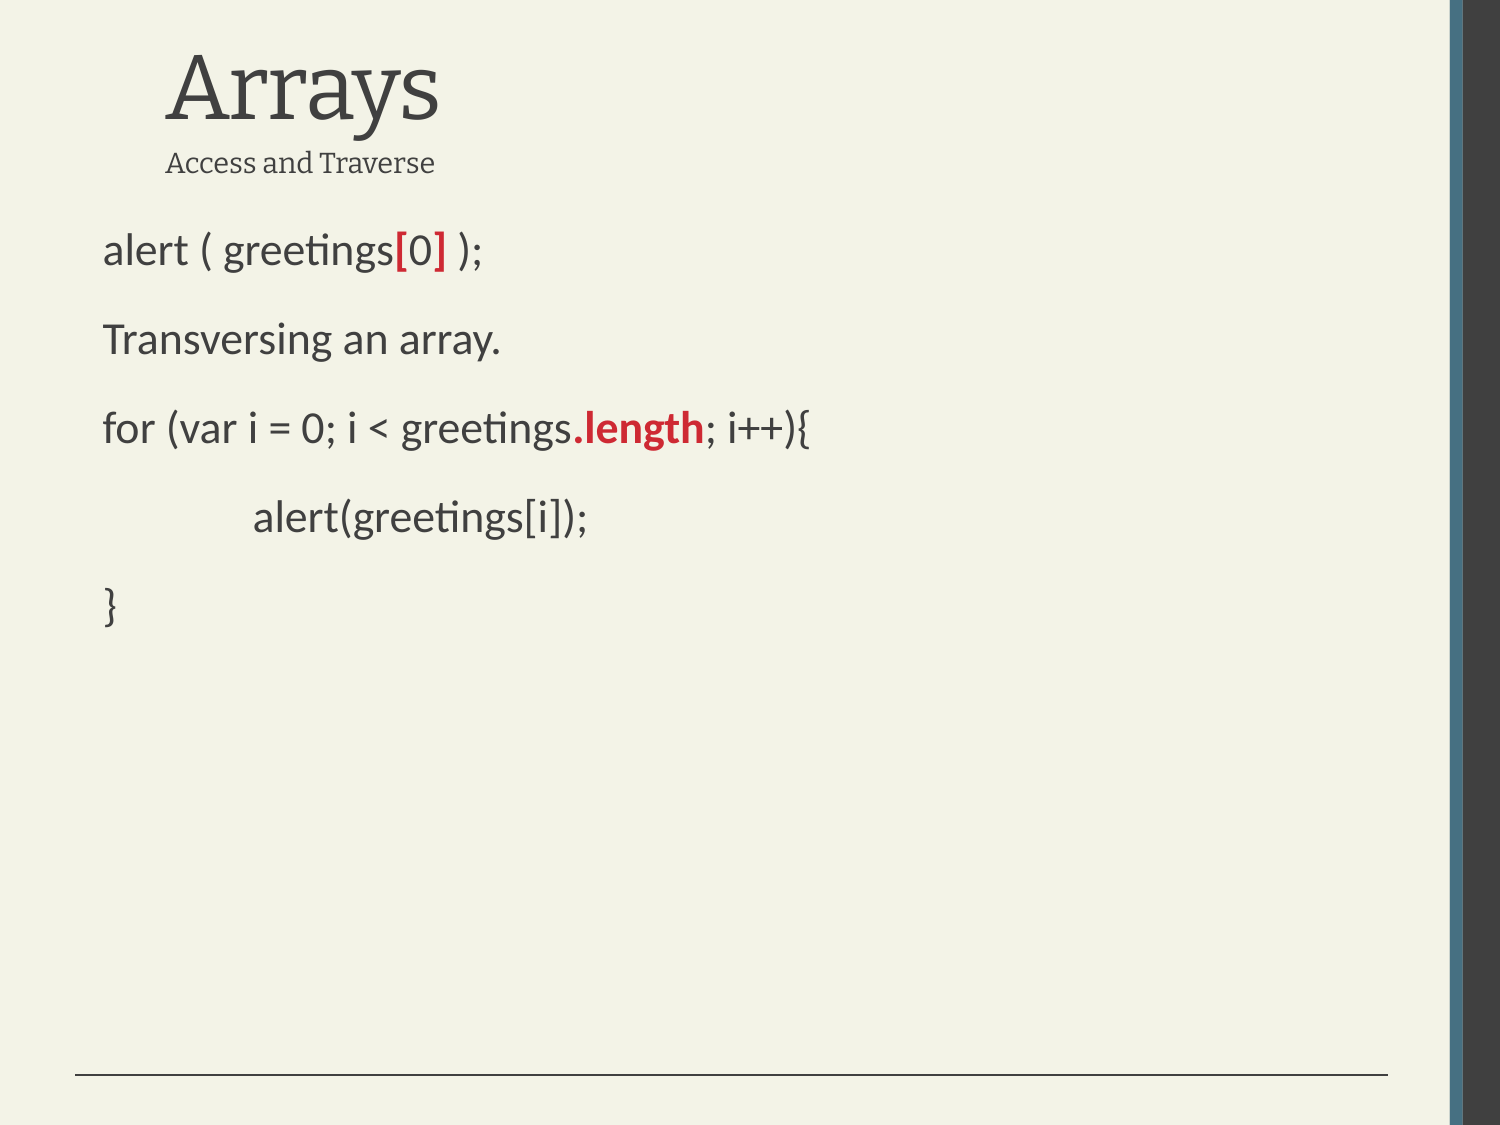

# Arrays
Access and Traverse
alert ( greetings[0] );
Transversing an array.
for (var i = 0; i < greetings.length; i++){
	alert(greetings[i]);
}